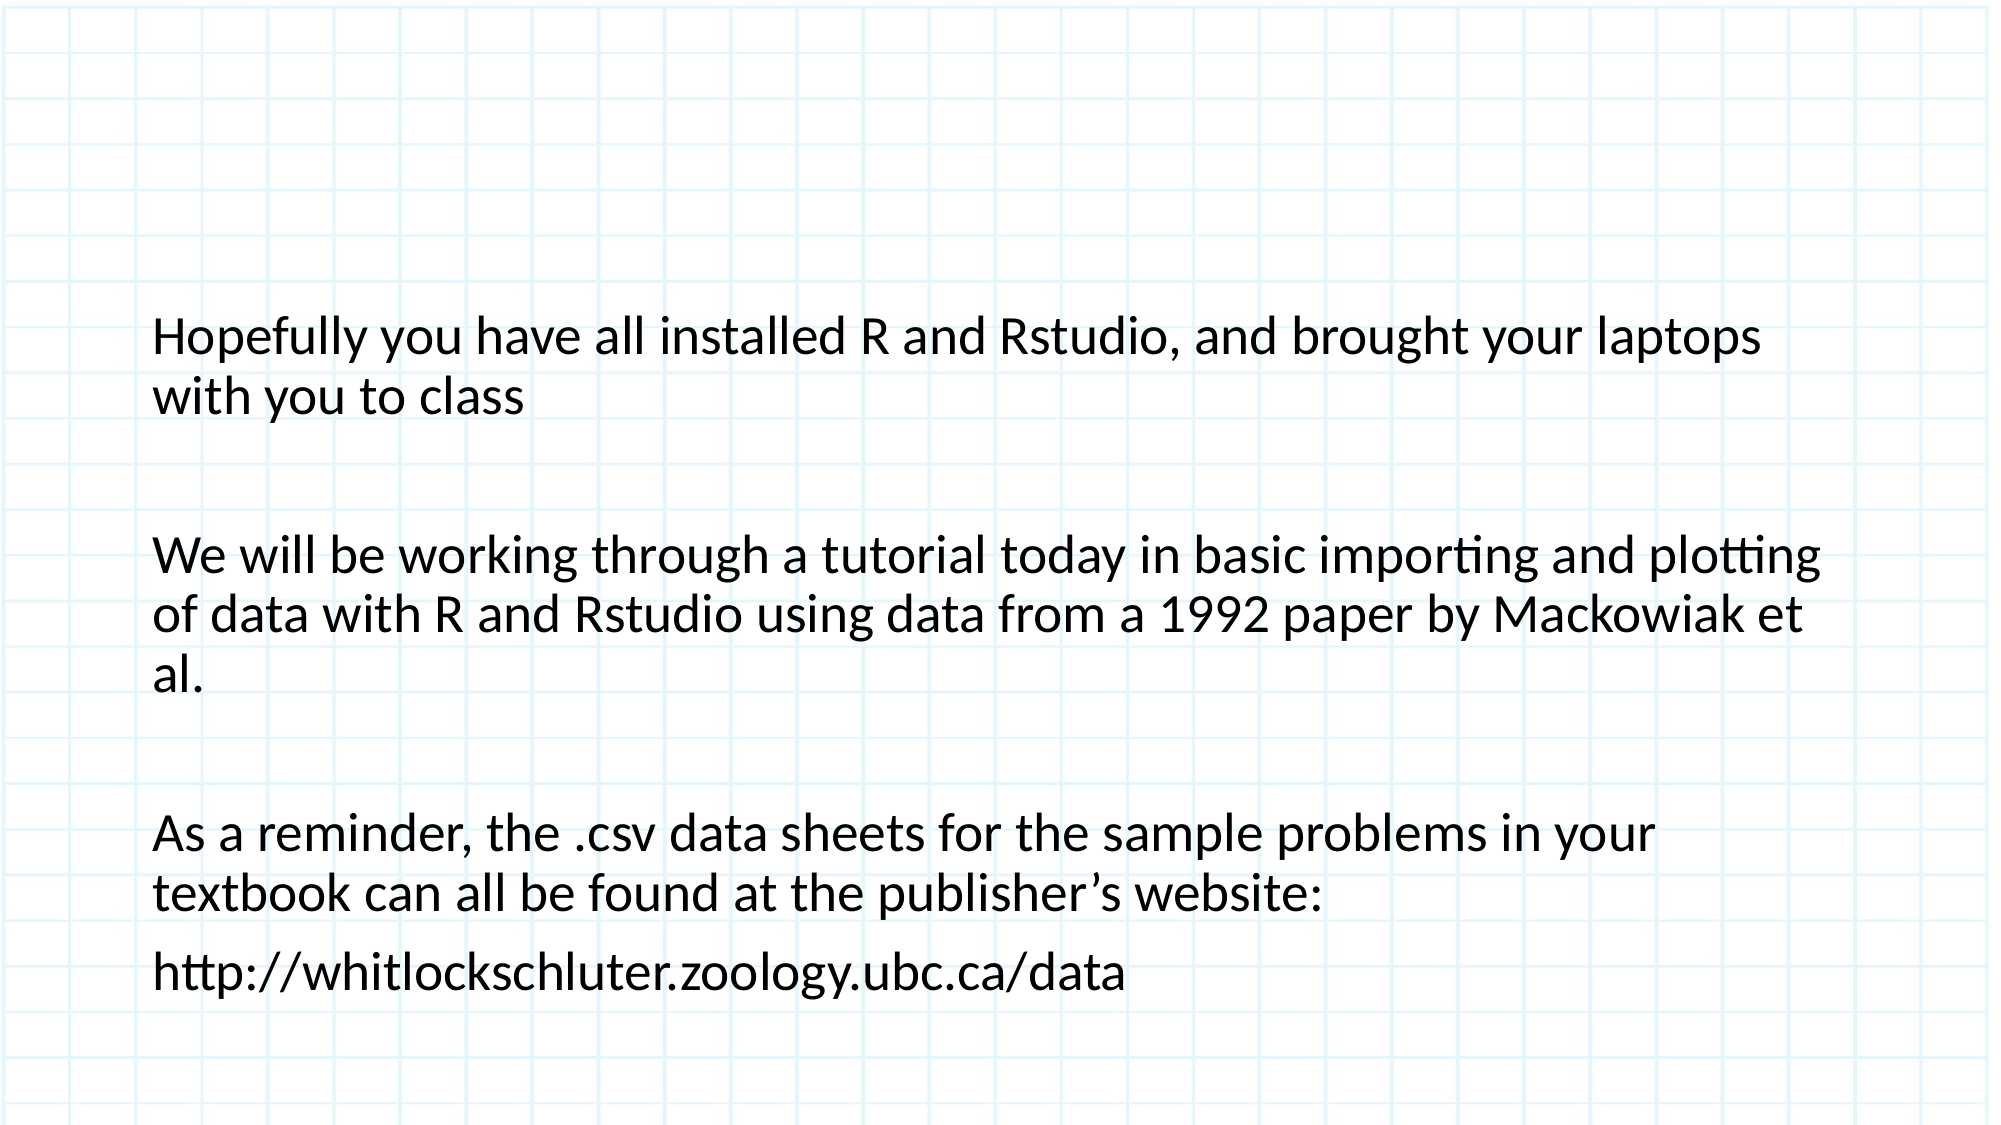

Hopefully you have all installed R and Rstudio, and brought your laptops with you to class

We will be working through a tutorial today in basic importing and plotting of data with R and Rstudio using data from a 1992 paper by Mackowiak et al.

As a reminder, the .csv data sheets for the sample problems in your textbook can all be found at the publisher’s website:
http://whitlockschluter.zoology.ubc.ca/data